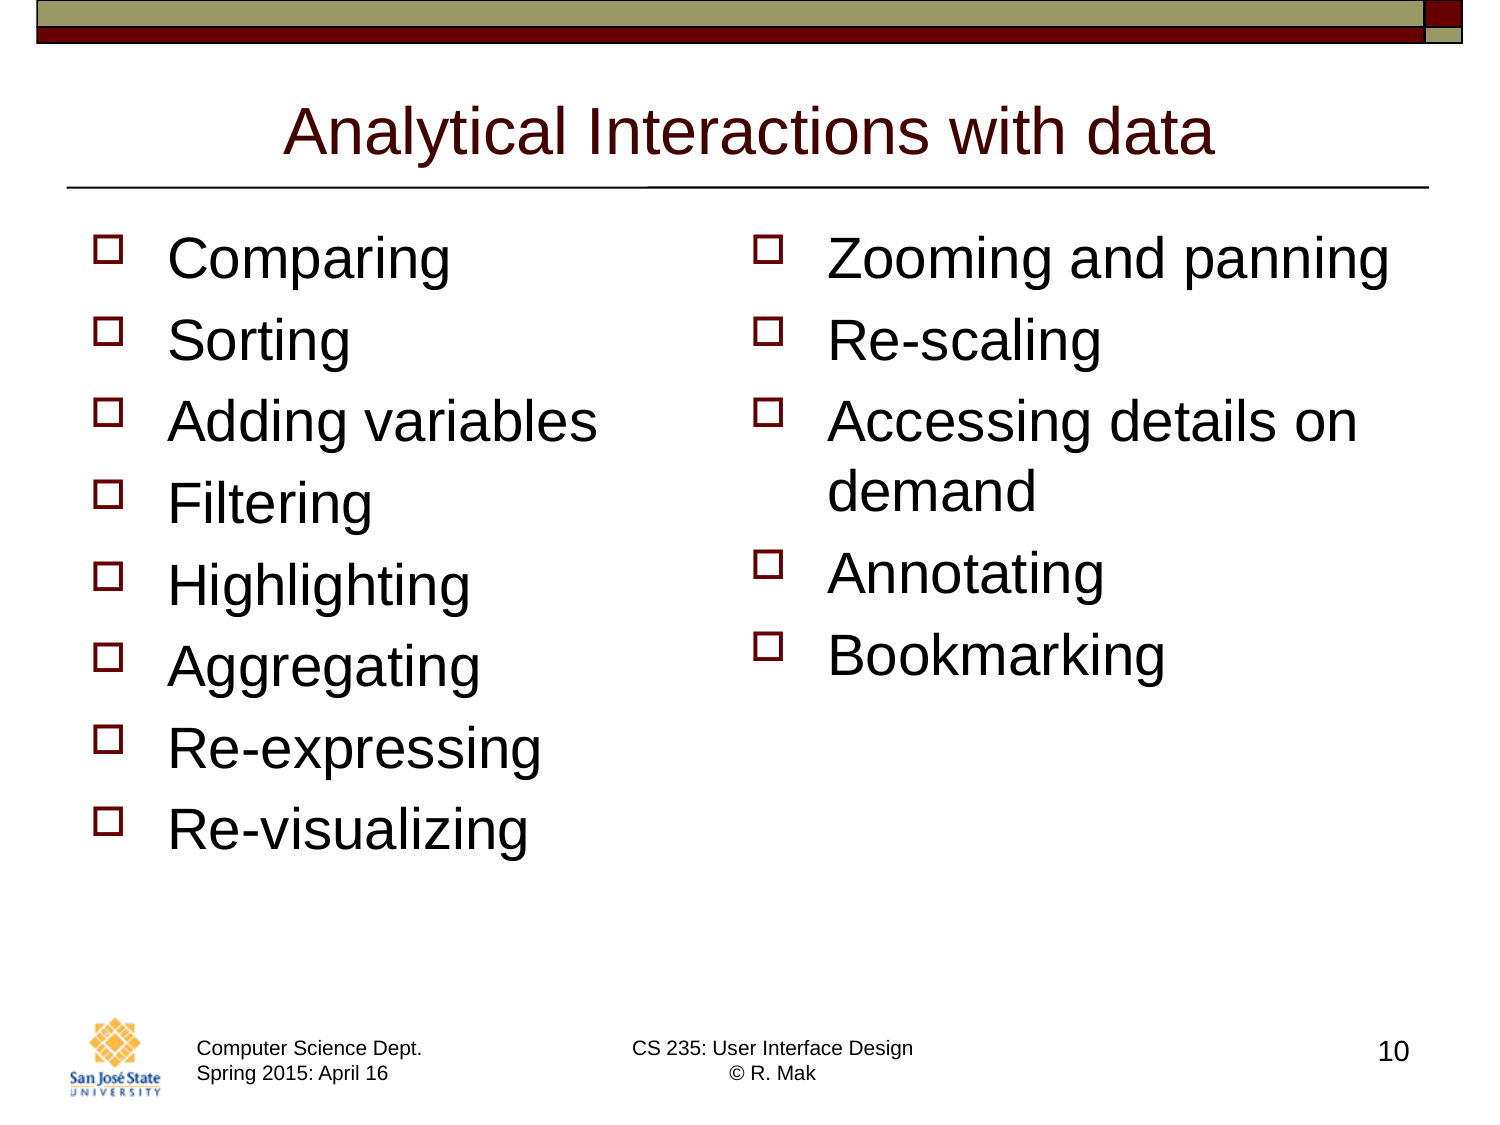

# Analytical Interactions with data
Comparing
Sorting
Adding variables
Filtering
Highlighting
Aggregating
Re-expressing
Re-visualizing
Zooming and panning
Re-scaling
Accessing details on demand
Annotating
Bookmarking
10